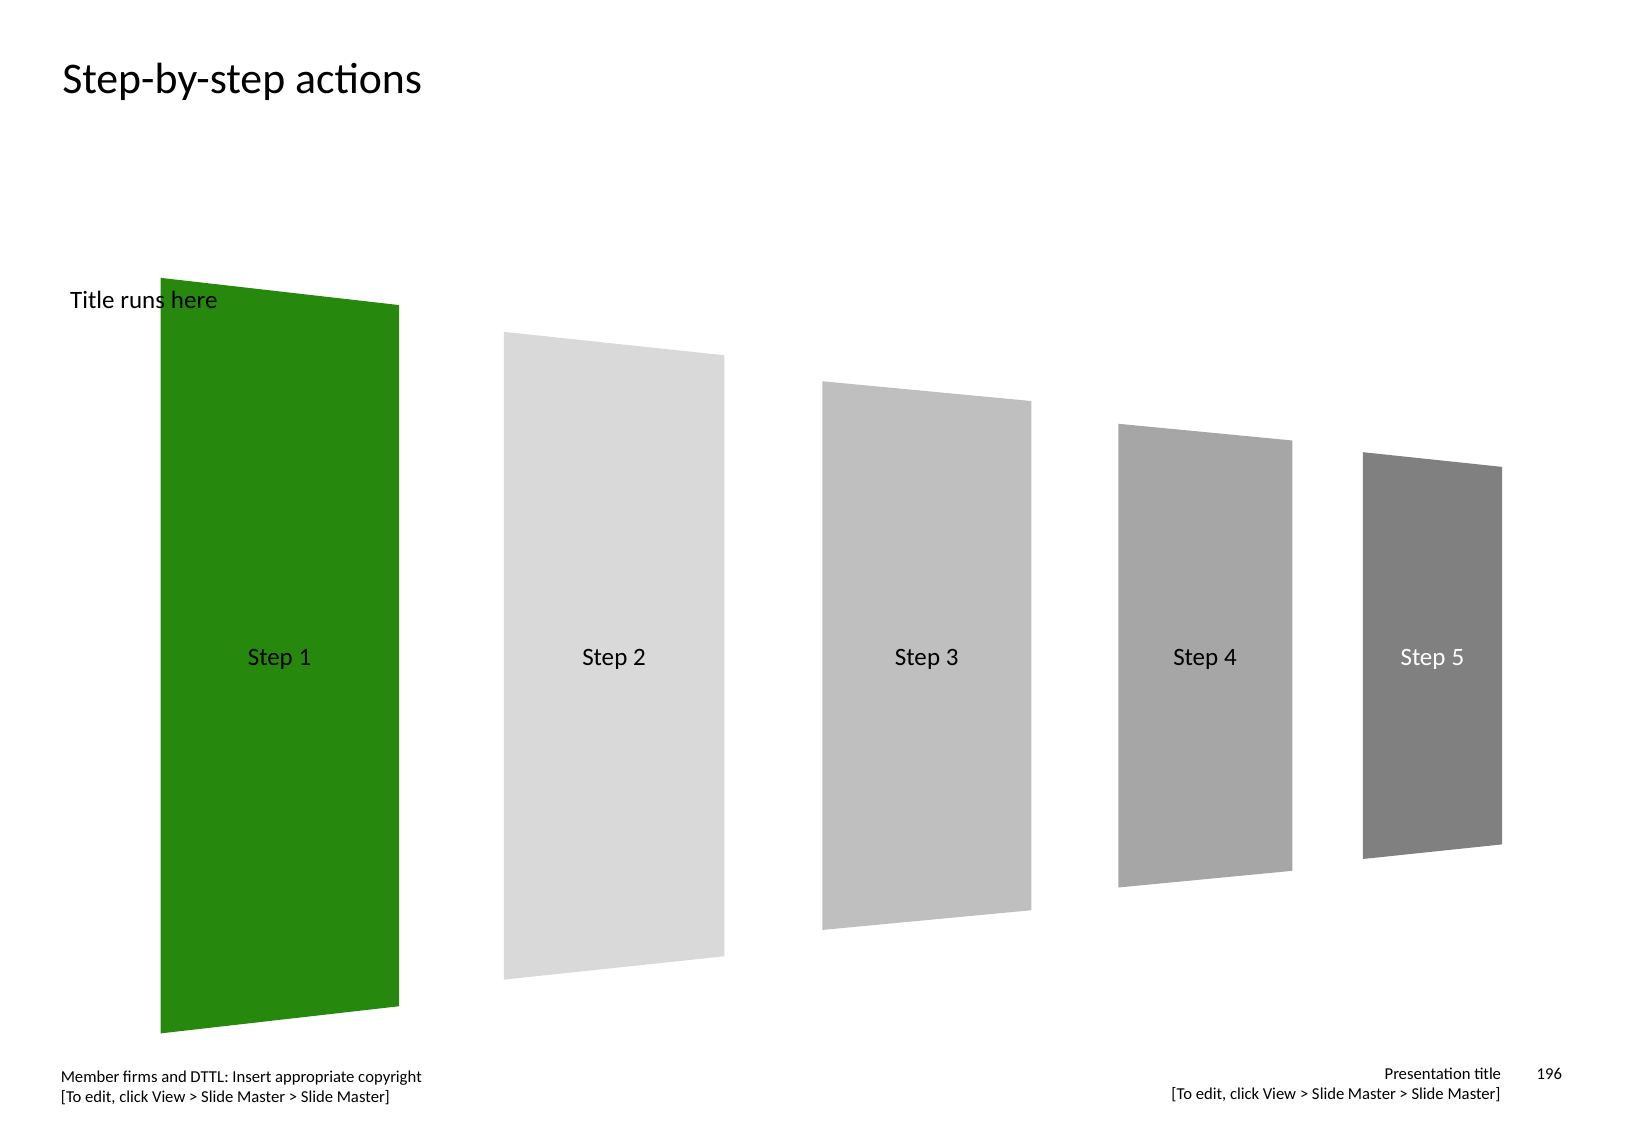

# Step-by-step actions

Title runs here
Step 1
Step 2
Step 3
Step 4
Step 5